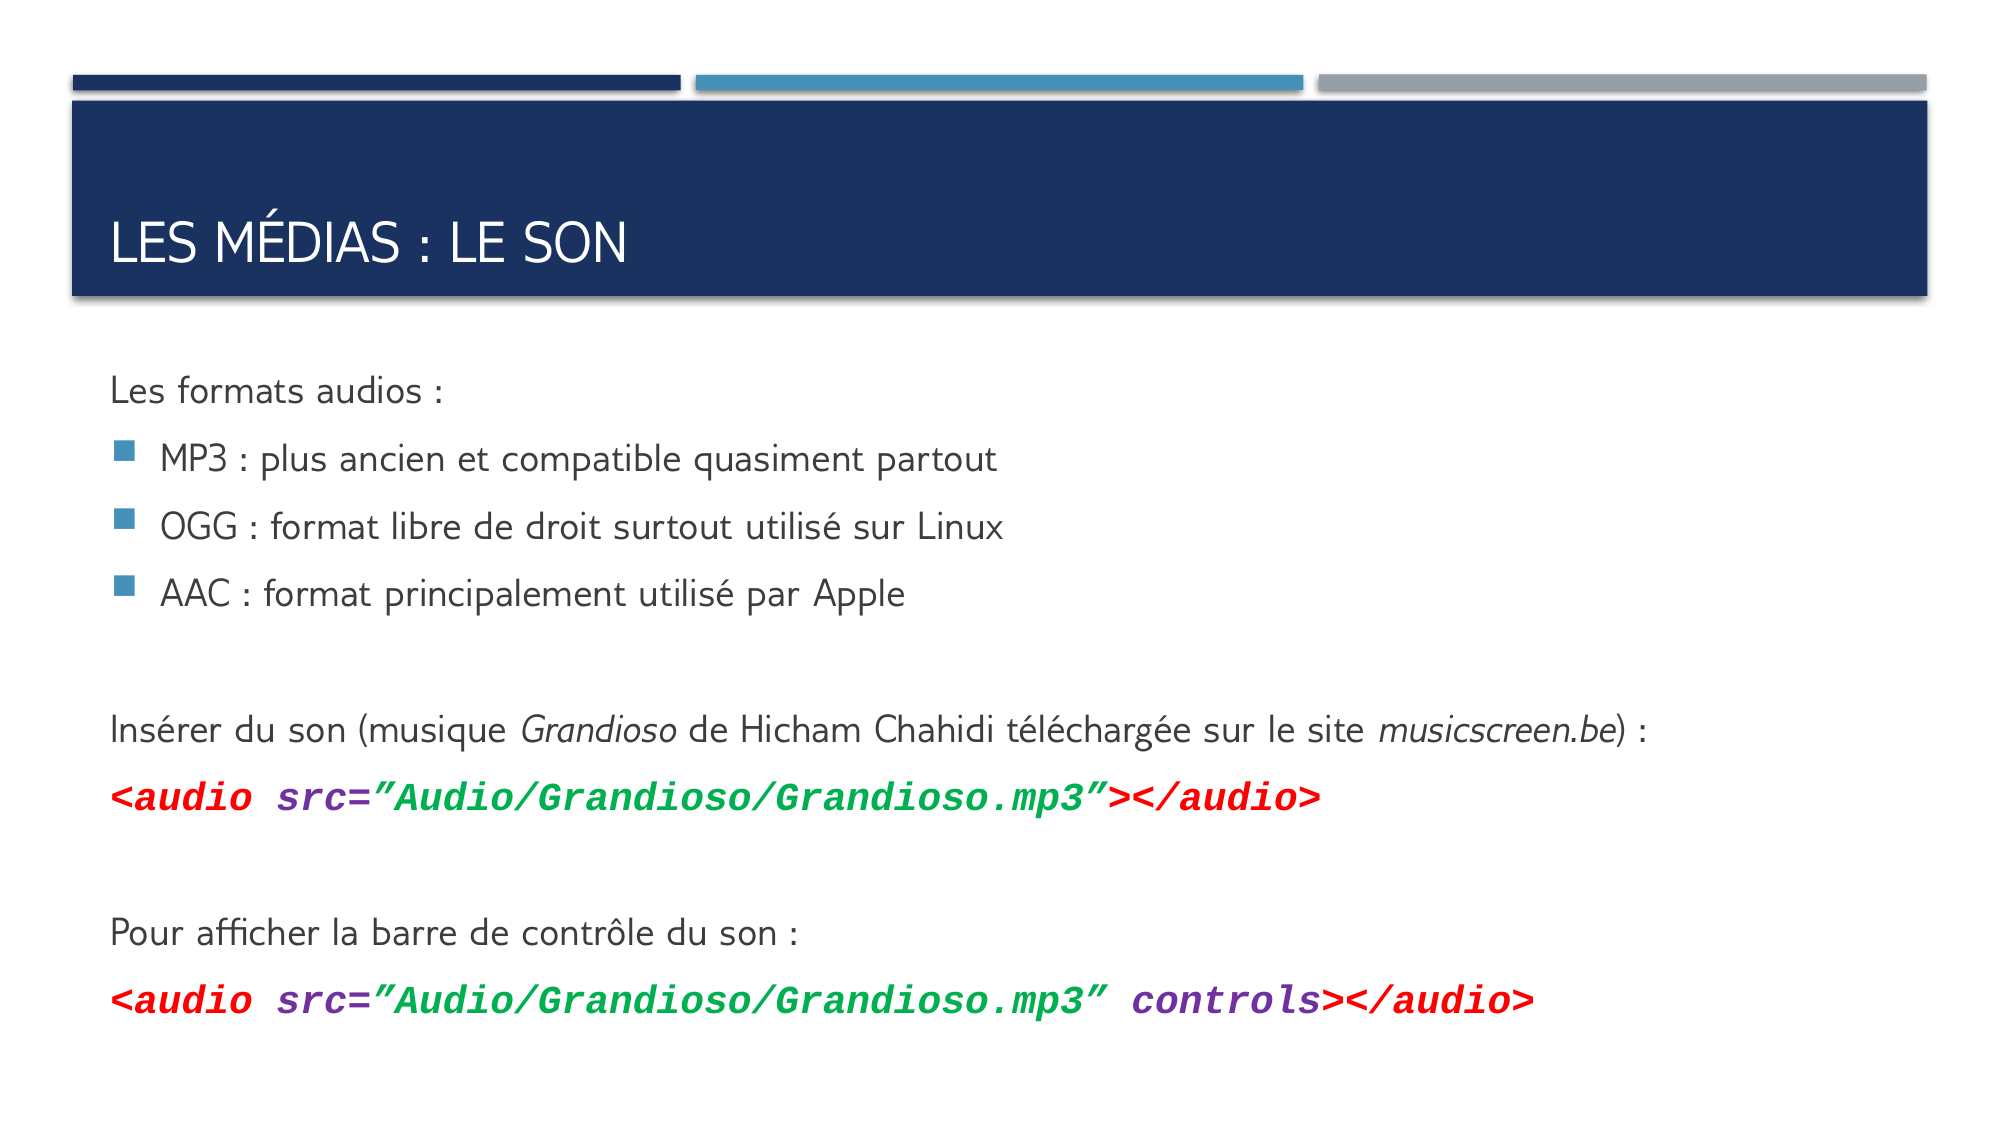

# Les médias : le son
Les formats audios :
MP3 : plus ancien et compatible quasiment partout
OGG : format libre de droit surtout utilisé sur Linux
AAC : format principalement utilisé par Apple

Insérer du son (musique Grandioso de Hicham Chahidi téléchargée sur le site musicscreen.be) :
<audio src=”Audio/Grandioso/Grandioso.mp3”></audio>

Pour afficher la barre de contrôle du son :
<audio src=”Audio/Grandioso/Grandioso.mp3” controls></audio>